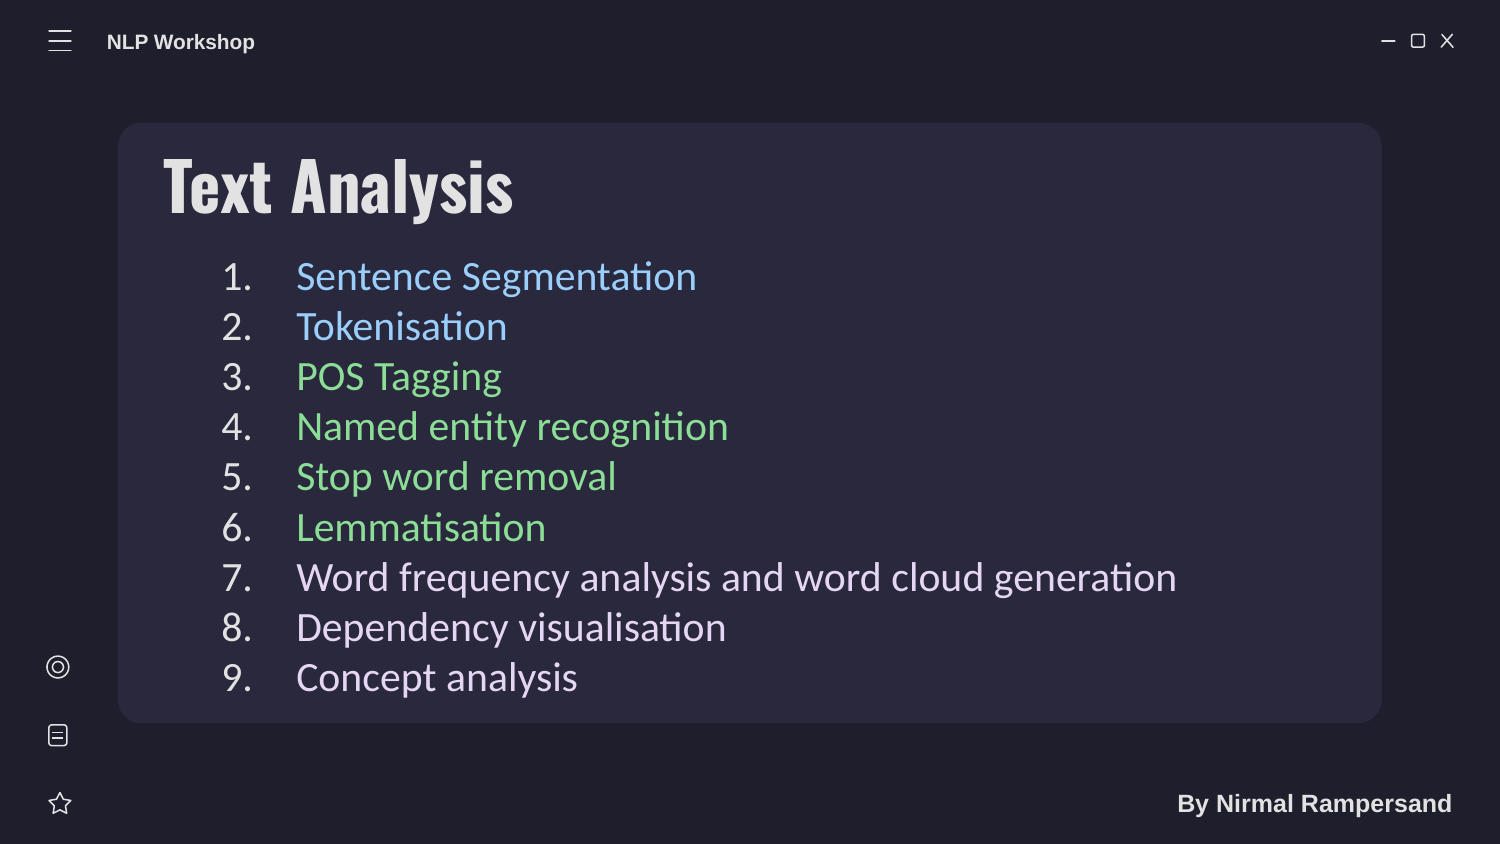

NLP Workshop

Text Analysis
Sentence Segmentation
Tokenisation
POS Tagging
Named entity recognition
Stop word removal
Lemmatisation
Word frequency analysis and word cloud generation
Dependency visualisation
Concept analysis

By Nirmal Rampersand